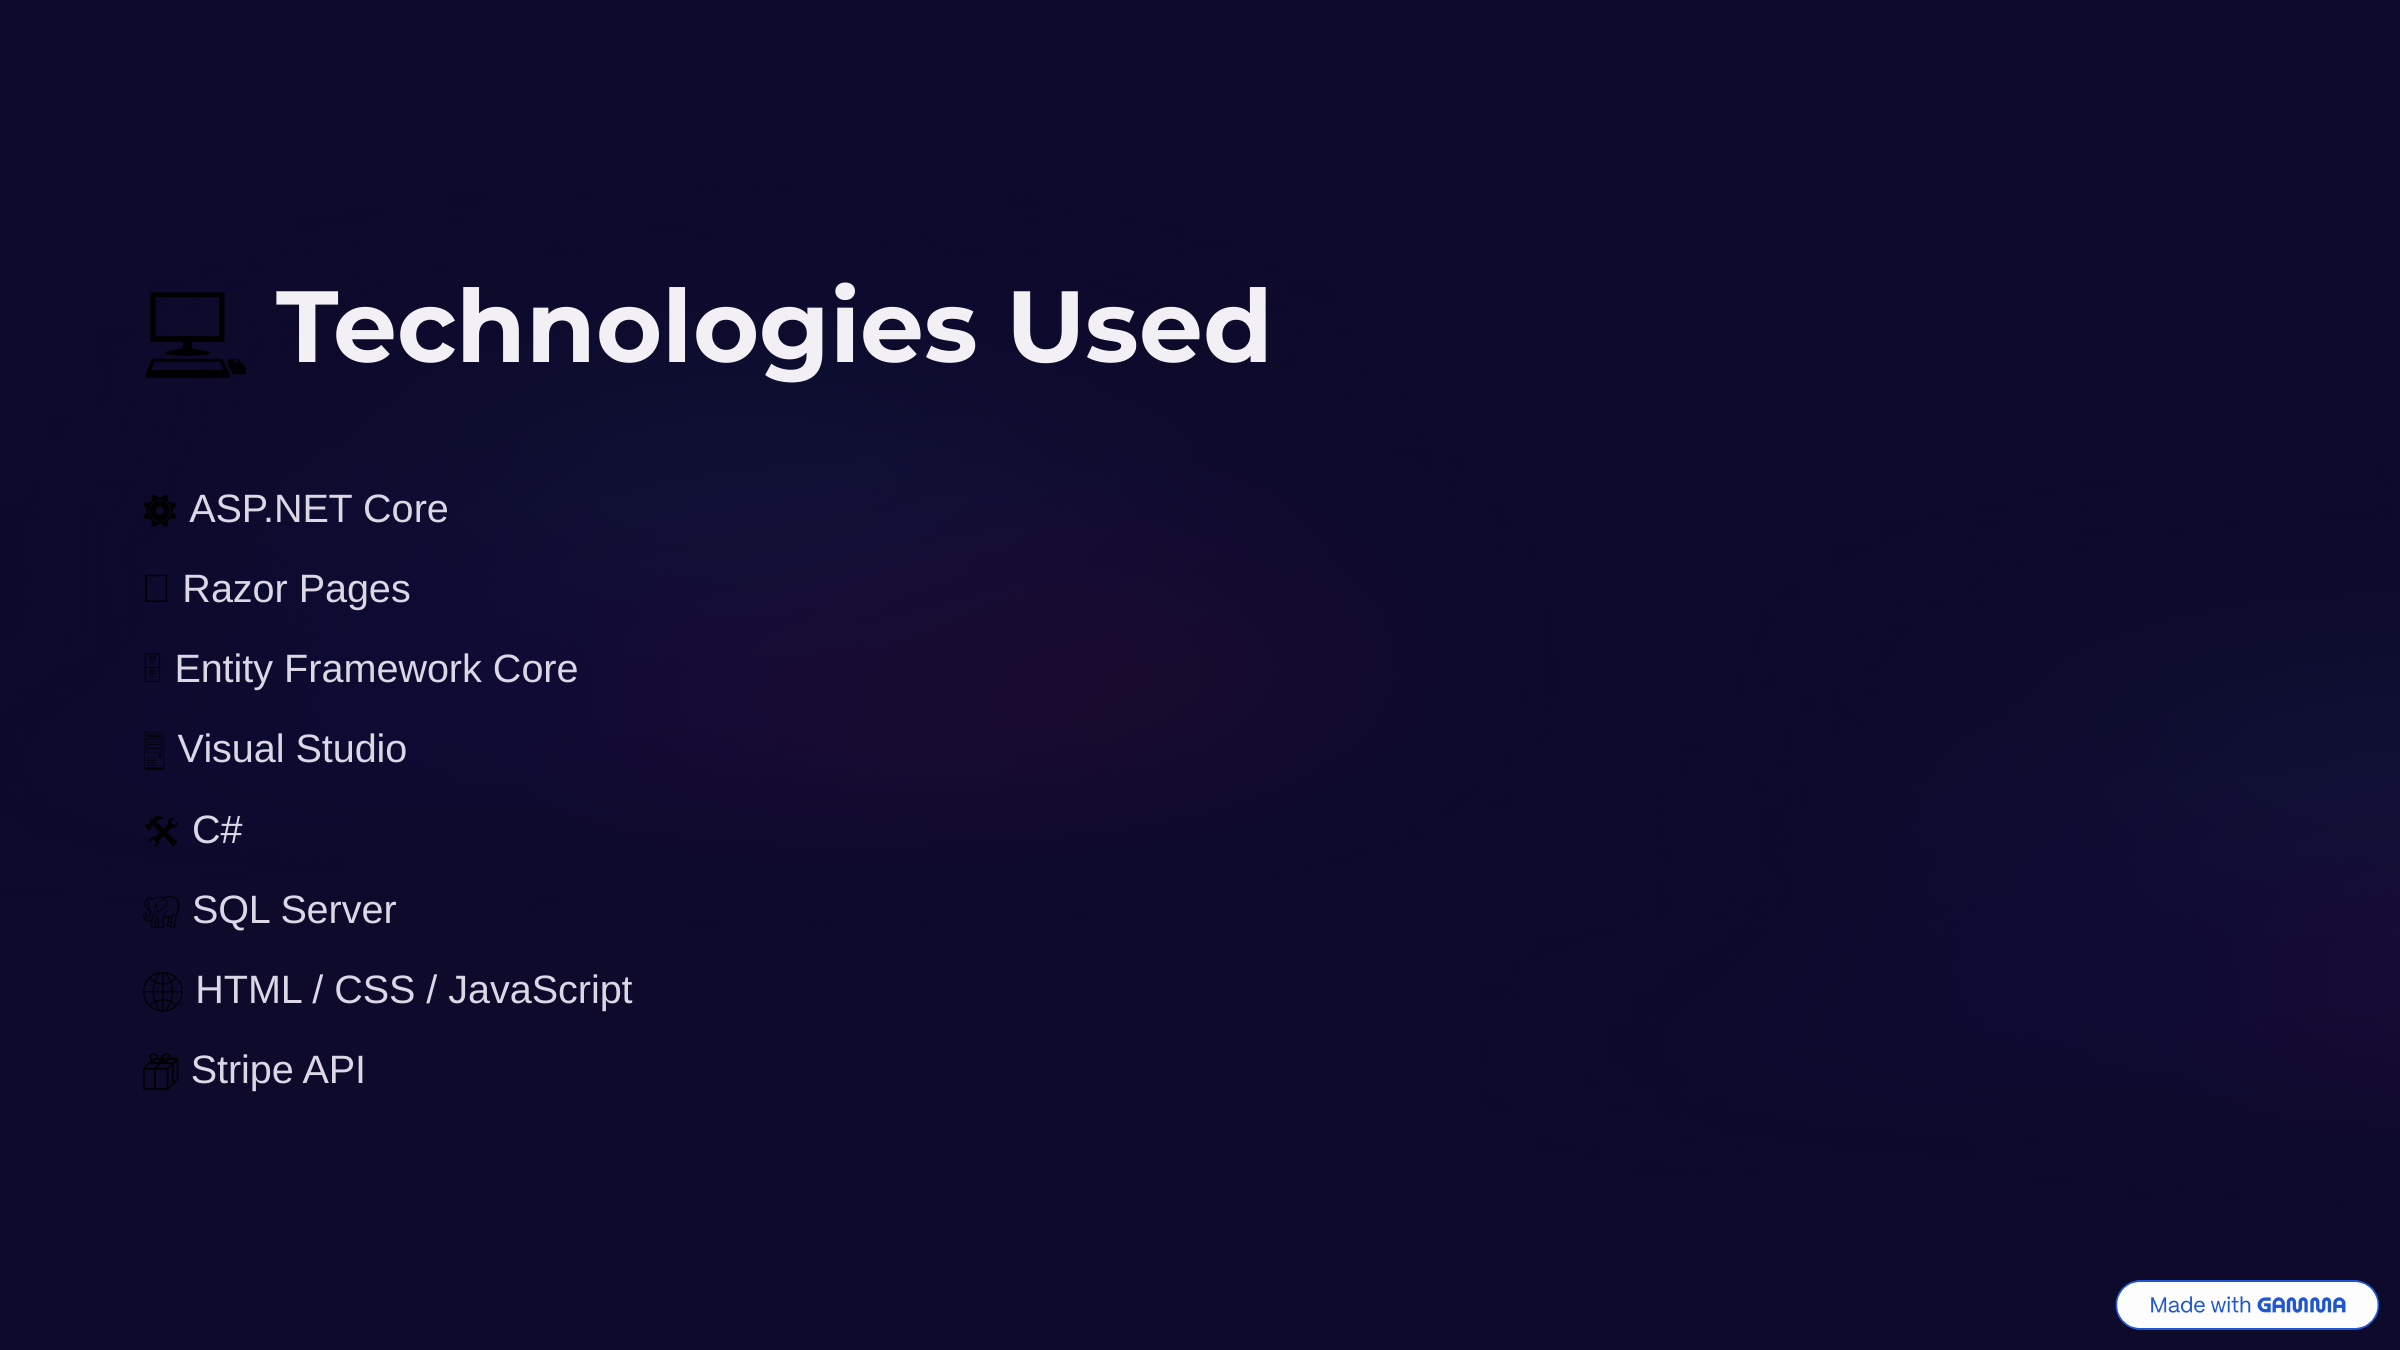

💻 Technologies Used
⚙️ ASP.NET Core
🧩 Razor Pages
🗄️ Entity Framework Core
🖥️ Visual Studio
🛠️ C#
🐘 SQL Server
🌐 HTML / CSS / JavaScript
📦 Stripe API